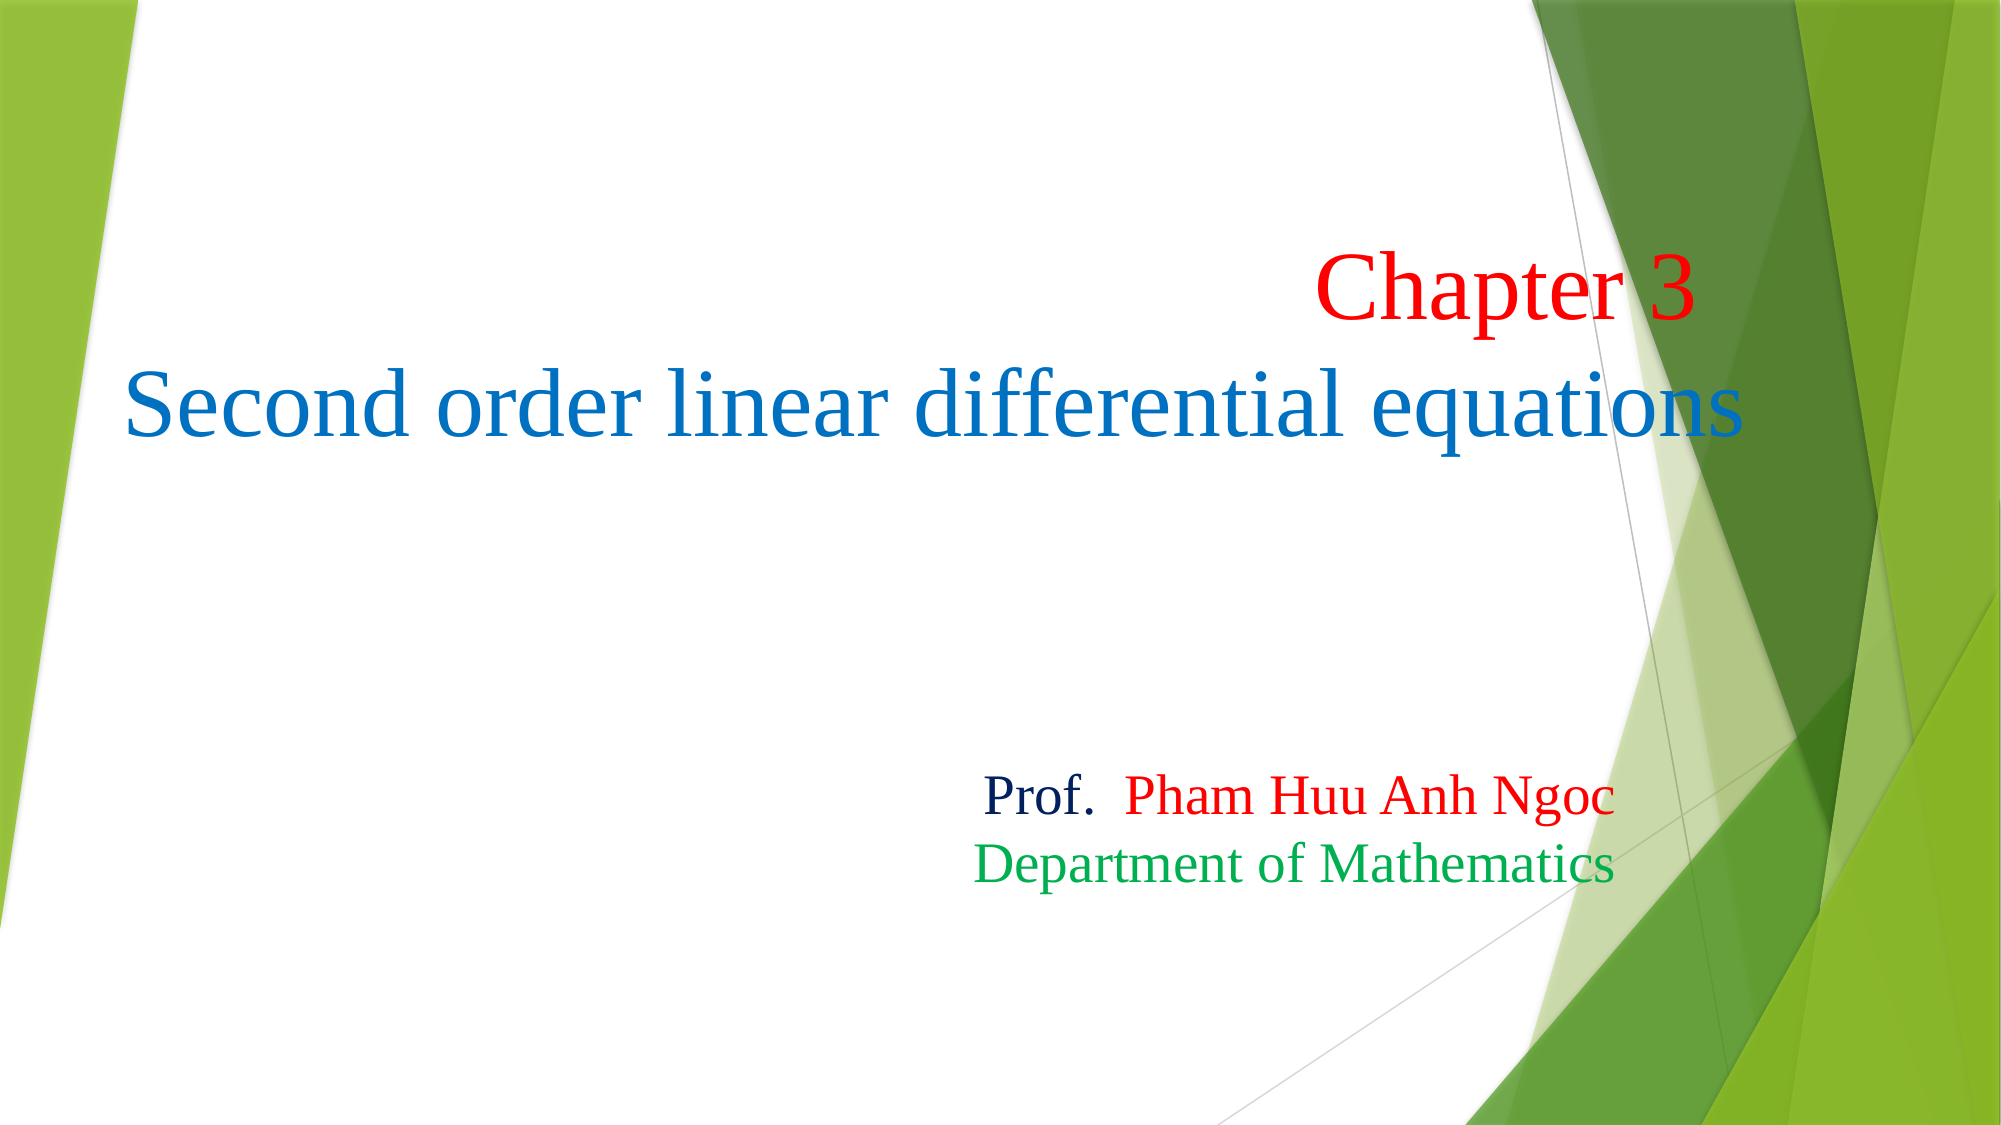

# Chapter 3 Second order linear differential equations

Prof.  Pham Huu Anh Ngoc
Department of Mathematics